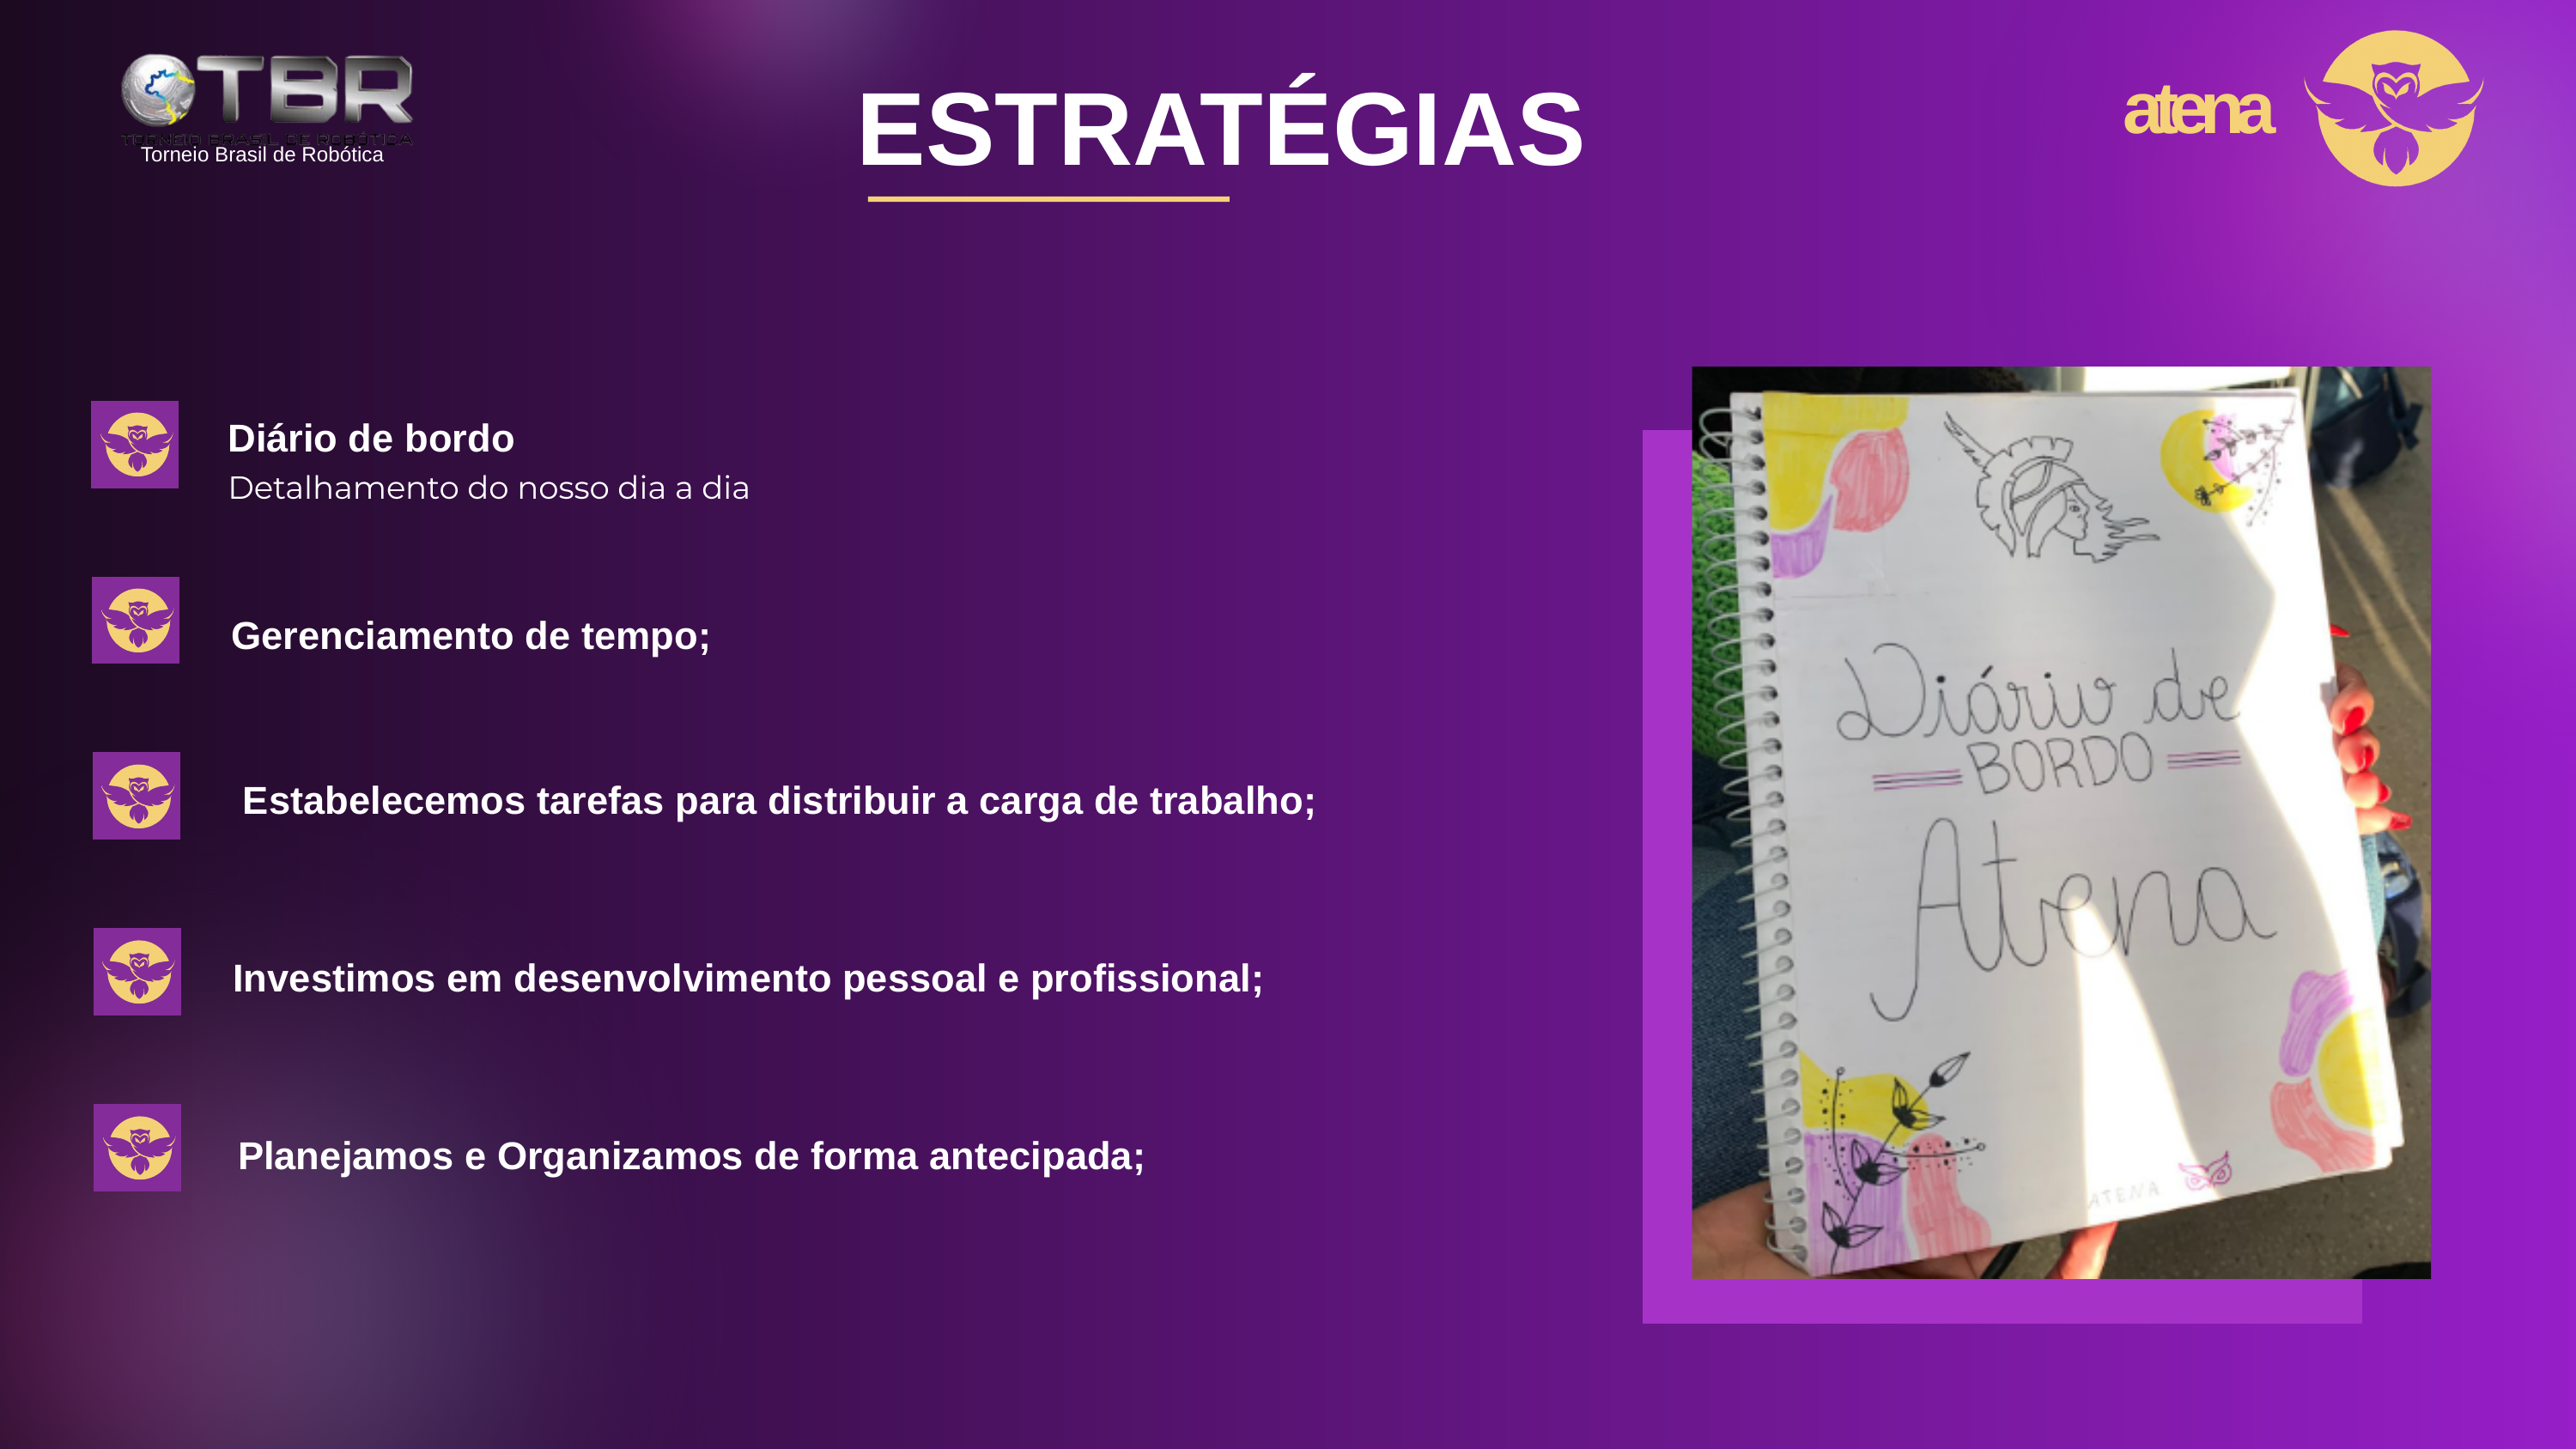

ESTRATÉGIAS
atena

Torneio Brasil de Robótica

Diário de bordo

Detalhamento do nosso dia a dia

Gerenciamento de tempo;

Estabelecemos tarefas para distribuir a carga de trabalho;

Investimos em desenvolvimento pessoal e profissional;

Planejamos e Organizamos de forma antecipada;